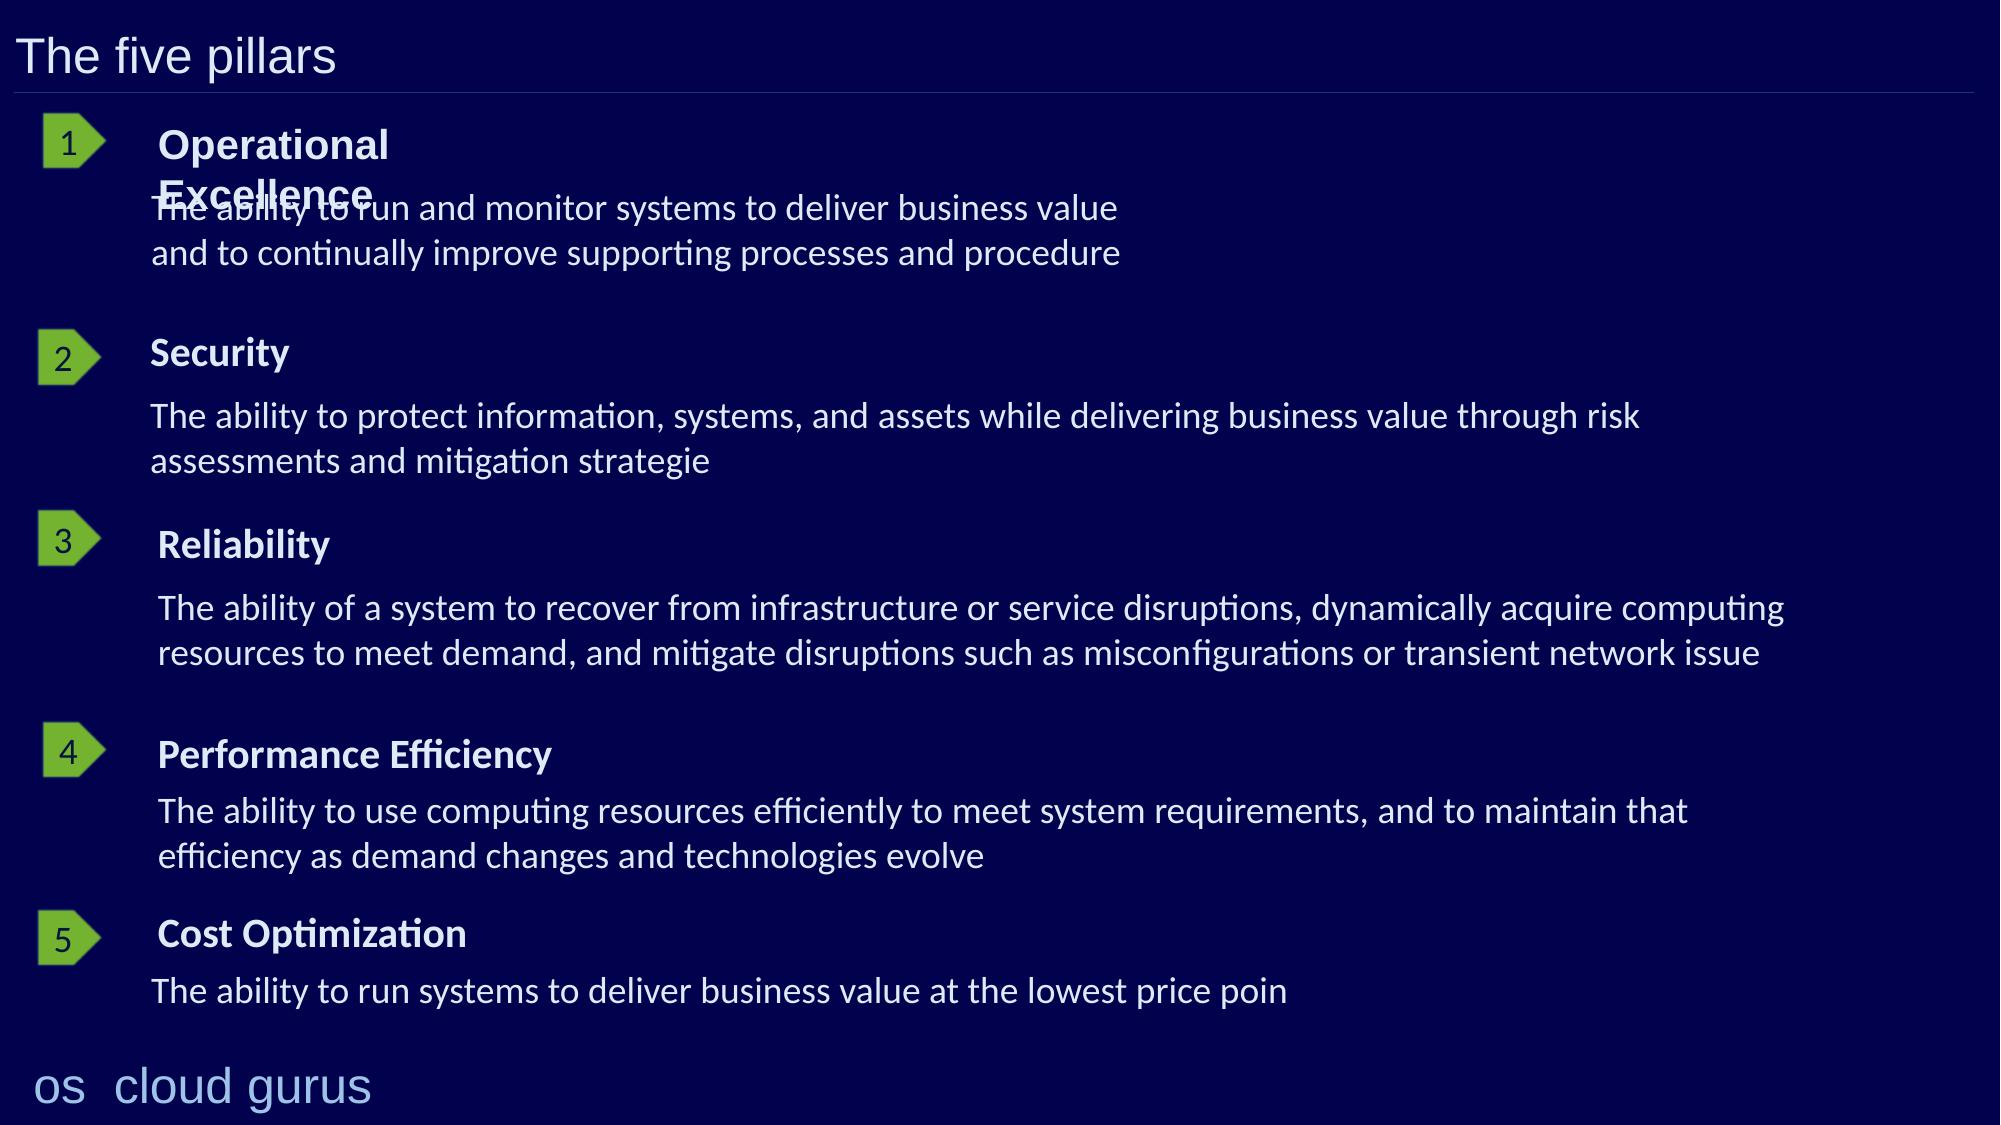

The five pillars
Operational Excellence
1
The ability to run and monitor systems to deliver business value and to continually improve supporting processes and procedure
Security
2
The ability to protect information, systems, and assets while delivering business value through risk assessments and mitigation strategie
Reliability
3
The ability of a system to recover from infrastructure or service disruptions, dynamically acquire computing resources to meet demand, and mitigate disruptions such as misconﬁgurations or transient network issue
Performance Eﬃciency
4
The ability to use computing resources eﬃciently to meet system requirements, and to maintain that eﬃciency as demand changes and technologies evolve
Cost Optimization
5
The ability to run systems to deliver business value at the lowest price poin
os  cloud gurus